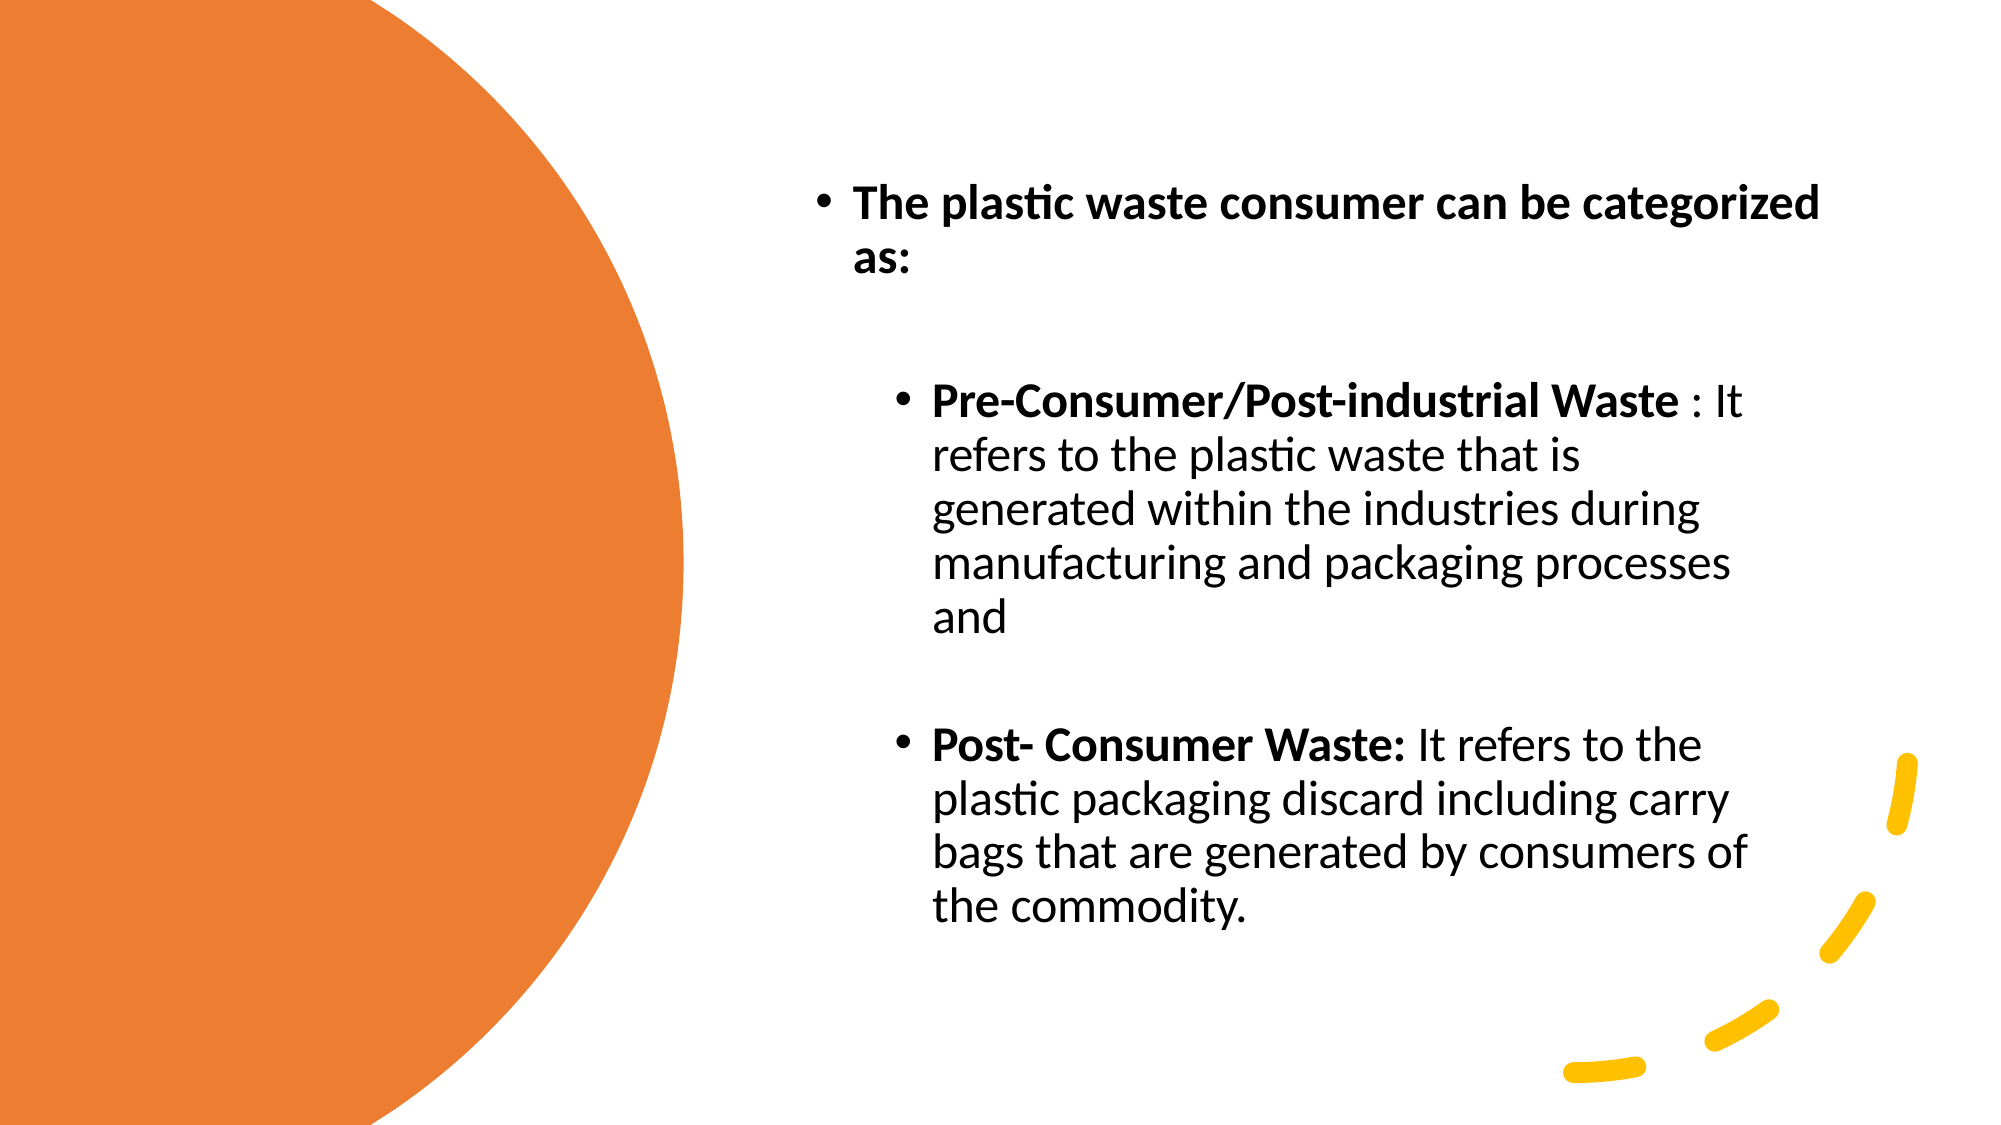

The plastic waste consumer can be categorized as:

Pre-Consumer/Post-industrial Waste : It refers to the plastic waste that is generated within the industries during manufacturing and packaging processes and

Post- Consumer Waste: It refers to the plastic packaging discard including carry bags that are generated by consumers of the commodity.